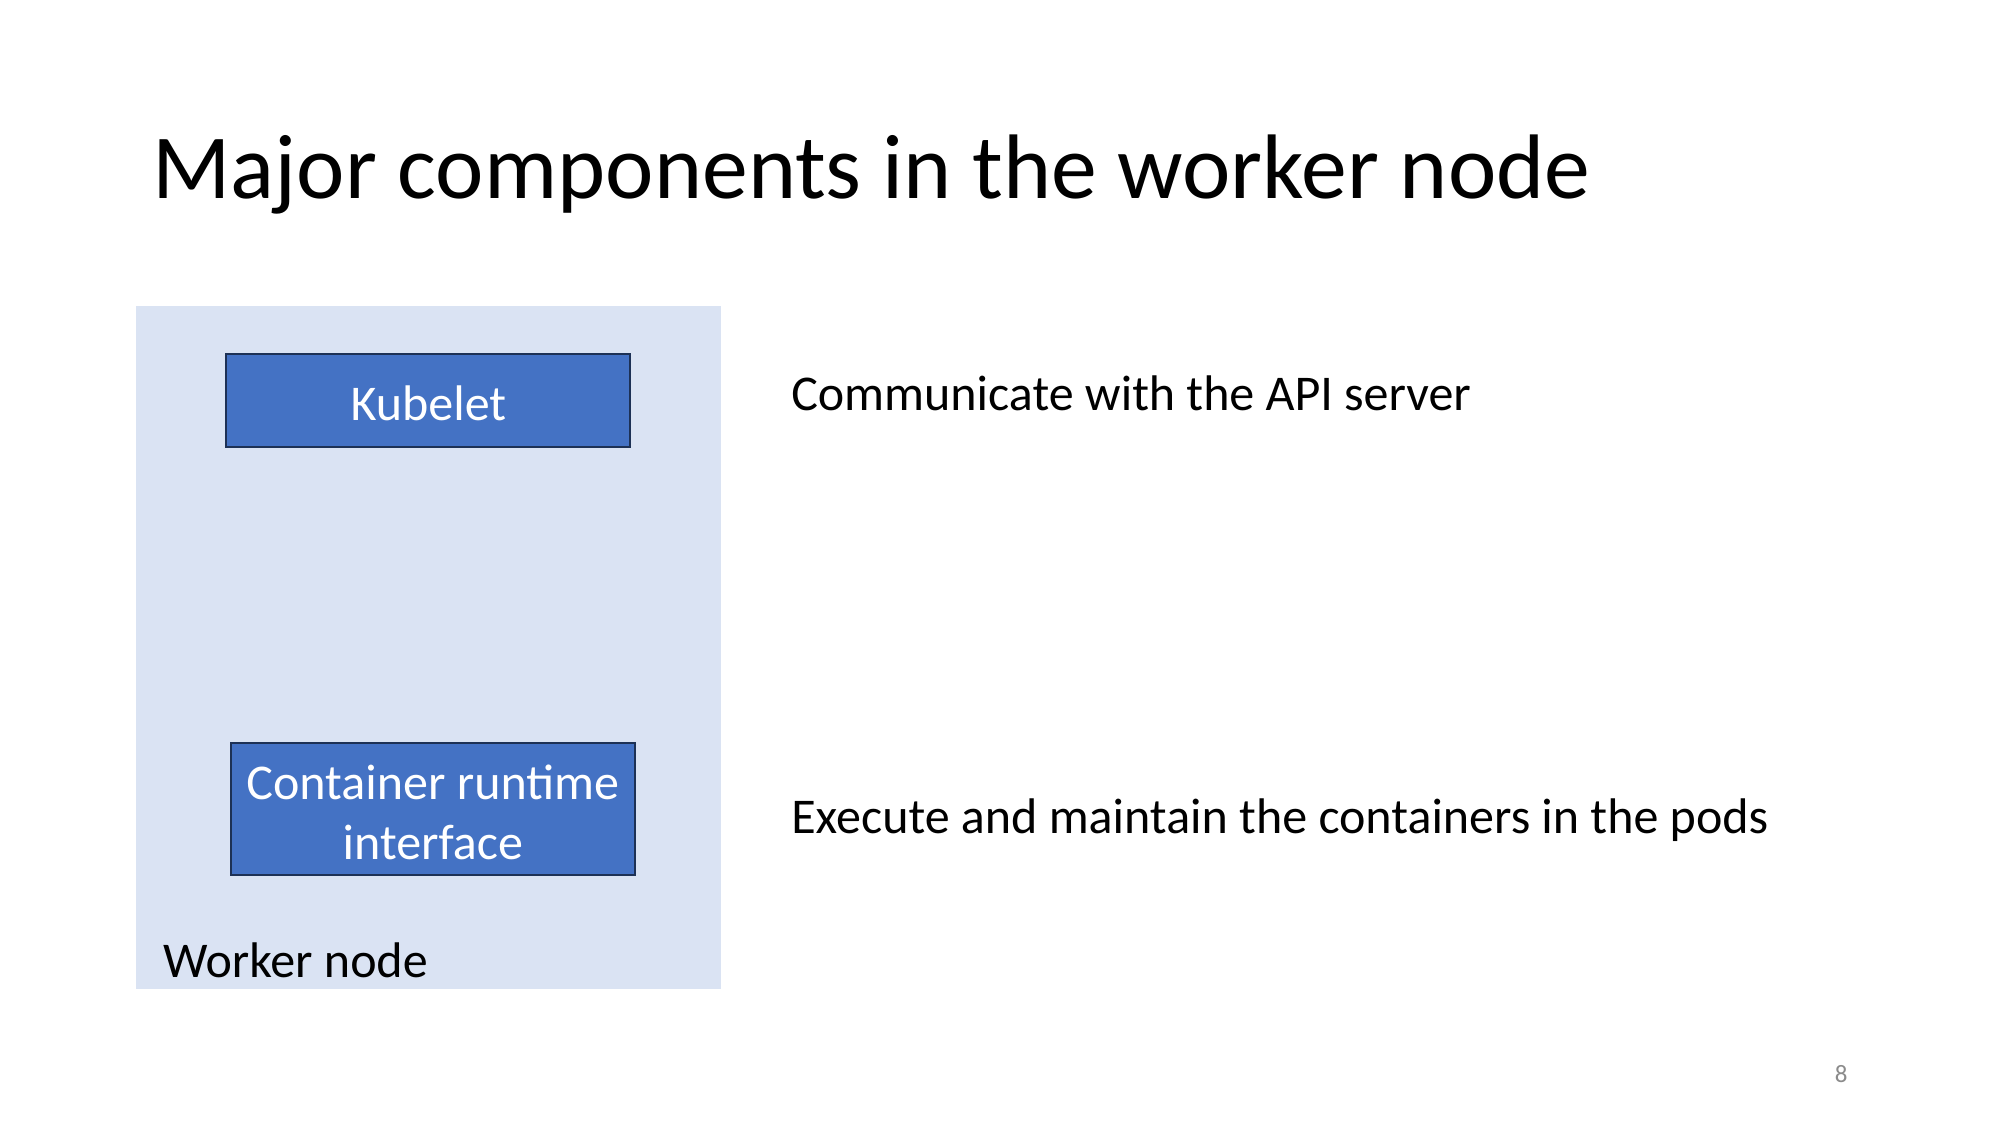

# Major components in the worker node

Communicate with the API server
Kubelet
Container runtime interface
Execute and maintain the containers in the pods
Worker node
8